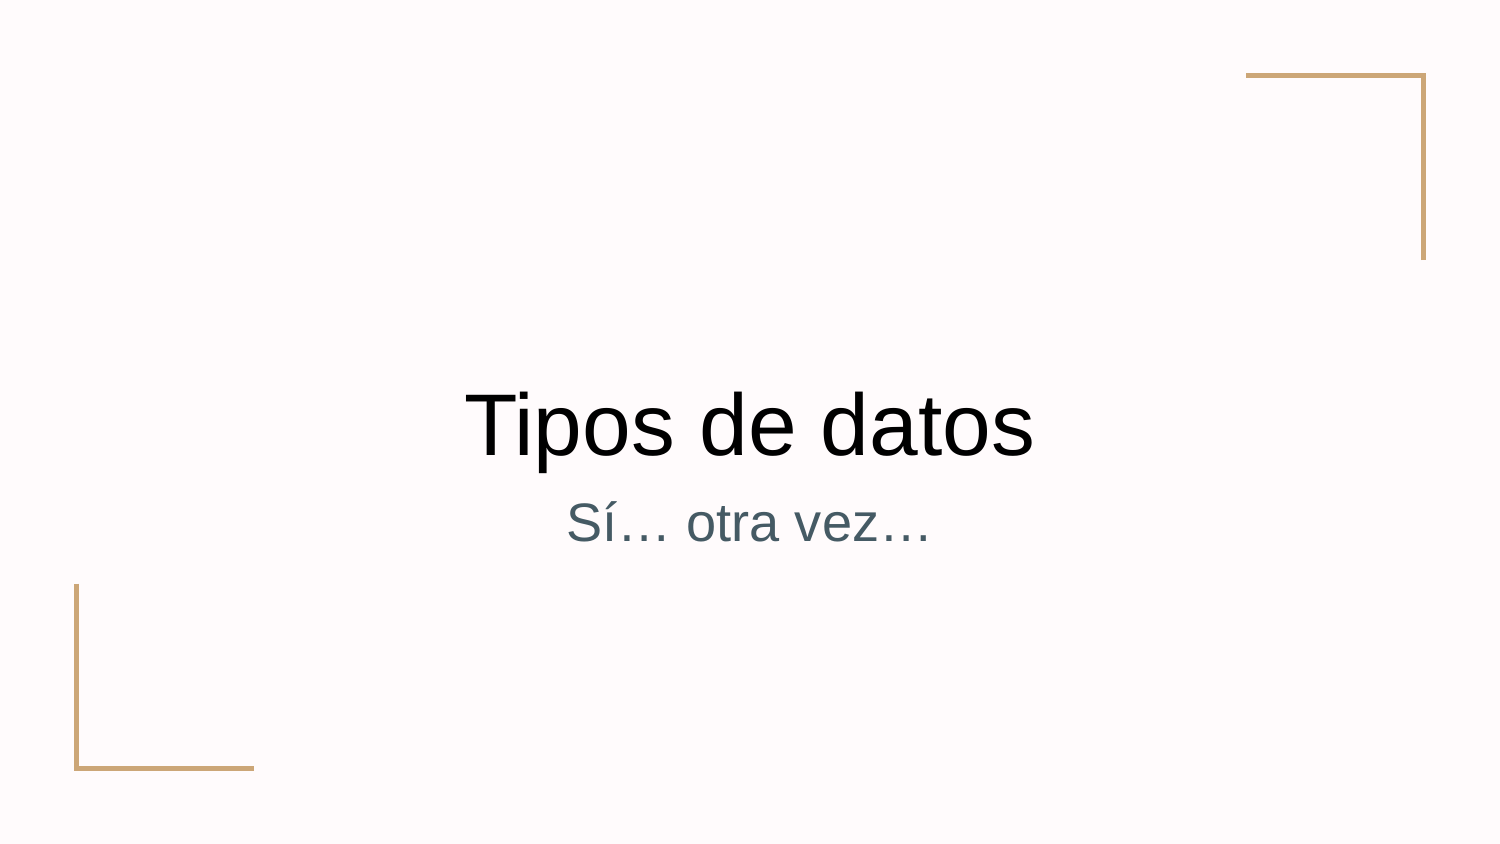

# Tipos de datos
Sí… otra vez…